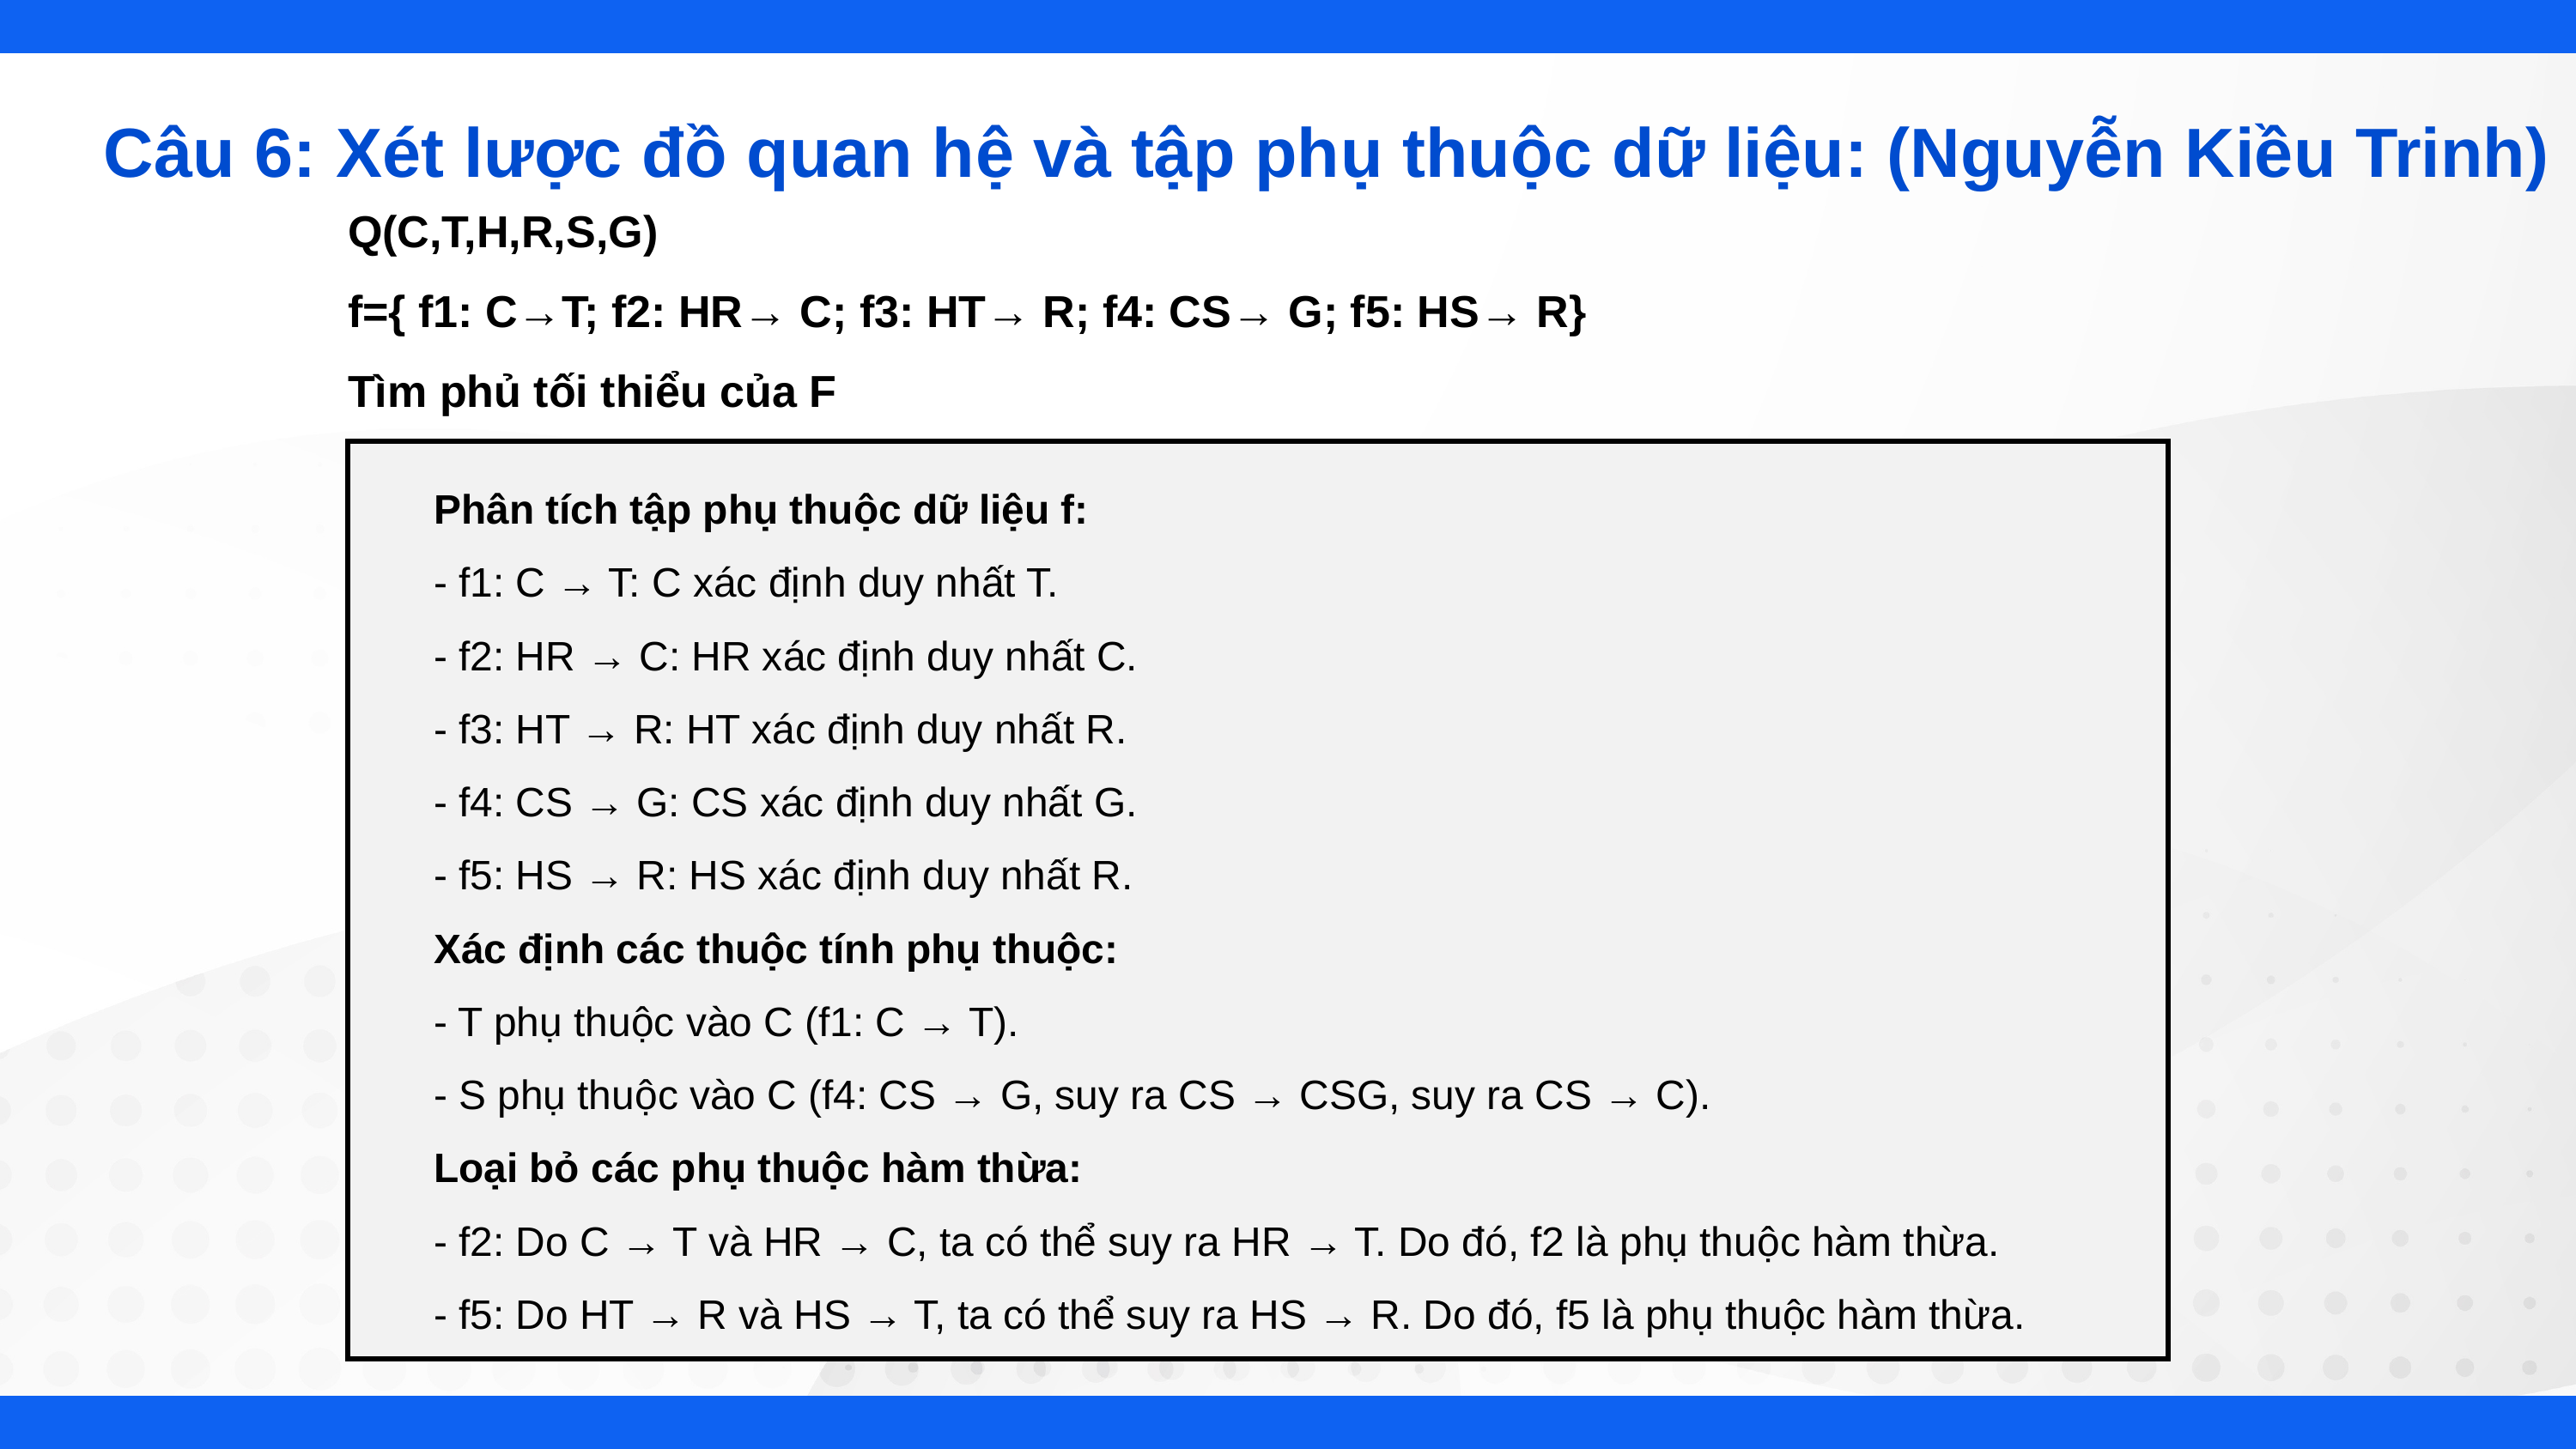

Câu 6: Xét lược đồ quan hệ và tập phụ thuộc dữ liệu: (Nguyễn Kiều Trinh)
Q(C,T,H,R,S,G)
f={ f1: C→T; f2: HR→ C; f3: HT→ R; f4: CS→ G; f5: HS→ R}
Tìm phủ tối thiểu của F

Phân tích tập phụ thuộc dữ liệu f:
- f1: C → T: C xác định duy nhất T.
- f2: HR → C: HR xác định duy nhất C.
- f3: HT → R: HT xác định duy nhất R.
- f4: CS → G: CS xác định duy nhất G.
- f5: HS → R: HS xác định duy nhất R.
Xác định các thuộc tính phụ thuộc:
- T phụ thuộc vào C (f1: C → T).
- S phụ thuộc vào C (f4: CS → G, suy ra CS → CSG, suy ra CS → C).
Loại bỏ các phụ thuộc hàm thừa:
- f2: Do C → T và HR → C, ta có thể suy ra HR → T. Do đó, f2 là phụ thuộc hàm thừa.
- f5: Do HT → R và HS → T, ta có thể suy ra HS → R. Do đó, f5 là phụ thuộc hàm thừa.